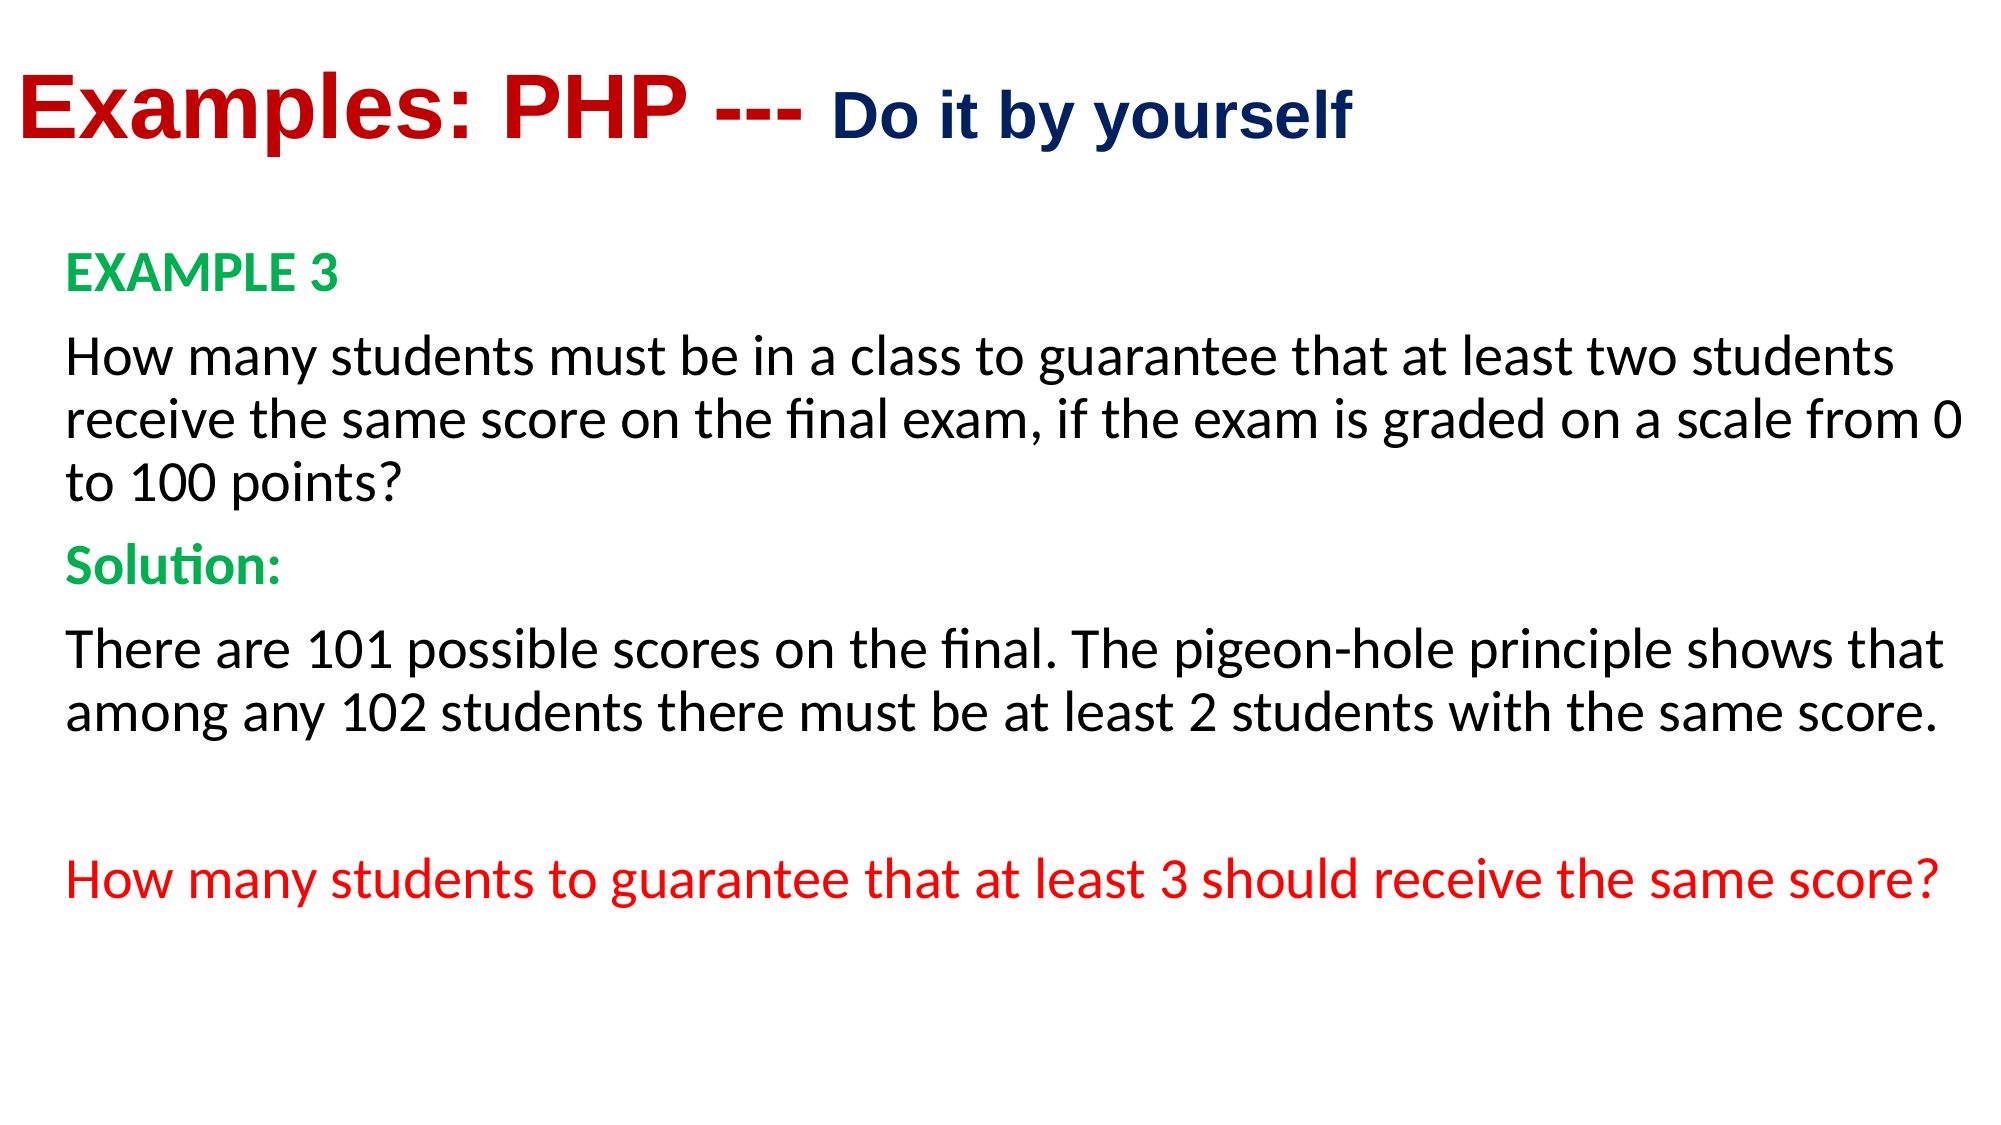

Examples: PHP --- Do it by yourself
EXAMPLE 3
How many students must be in a class to guarantee that at least two students receive the same score on the ﬁnal exam, if the exam is graded on a scale from 0 to 100 points?
Solution:
There are 101 possible scores on the ﬁnal. The pigeon-hole principle shows that among any 102 students there must be at least 2 students with the same score.

How many students to guarantee that at least 3 should receive the same score?